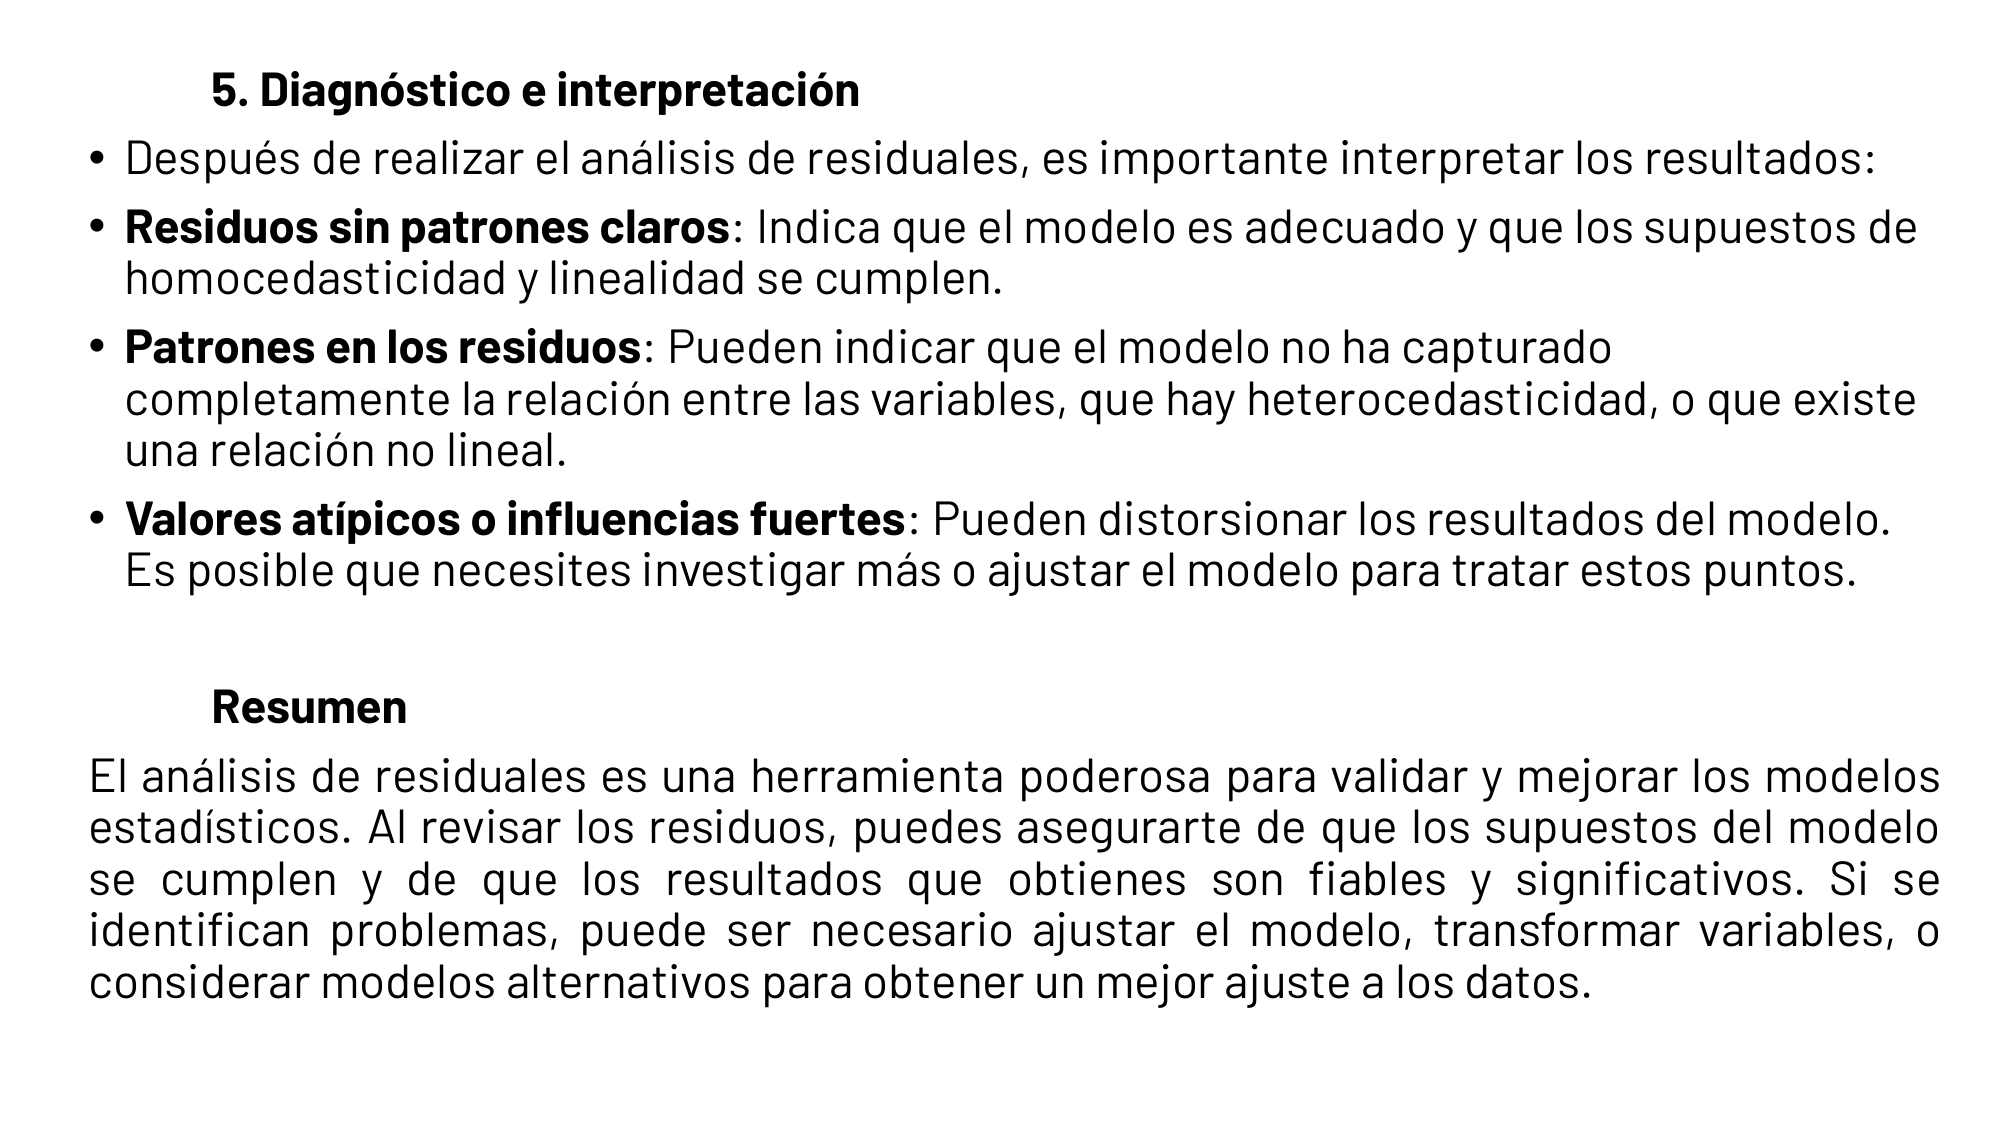

5. Diagnóstico e interpretación
Después de realizar el análisis de residuales, es importante interpretar los resultados:
Residuos sin patrones claros: Indica que el modelo es adecuado y que los supuestos de homocedasticidad y linealidad se cumplen.
Patrones en los residuos: Pueden indicar que el modelo no ha capturado completamente la relación entre las variables, que hay heterocedasticidad, o que existe una relación no lineal.
Valores atípicos o influencias fuertes: Pueden distorsionar los resultados del modelo. Es posible que necesites investigar más o ajustar el modelo para tratar estos puntos.

		Resumen
El análisis de residuales es una herramienta poderosa para validar y mejorar los modelos estadísticos. Al revisar los residuos, puedes asegurarte de que los supuestos del modelo se cumplen y de que los resultados que obtienes son fiables y significativos. Si se identifican problemas, puede ser necesario ajustar el modelo, transformar variables, o considerar modelos alternativos para obtener un mejor ajuste a los datos.